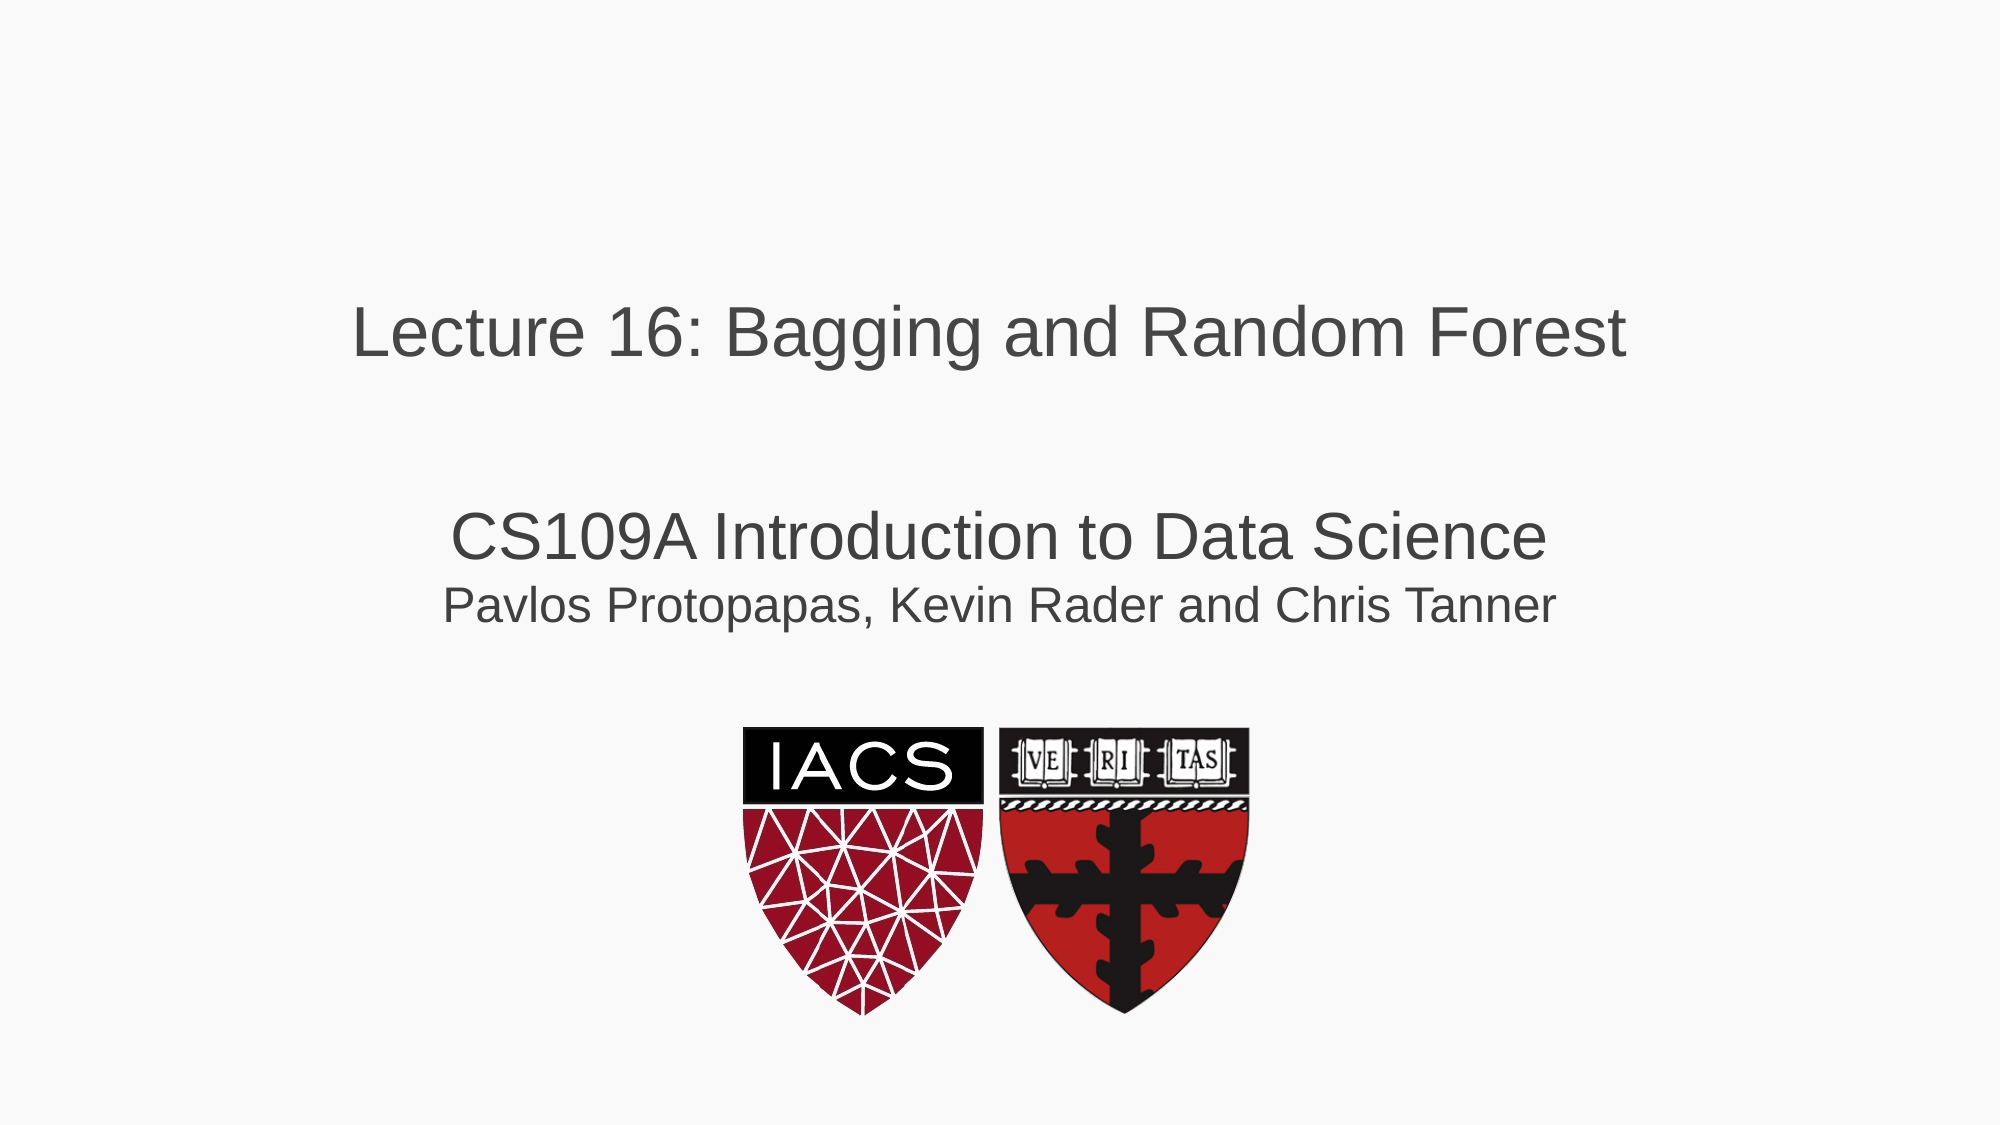

# Lecture 16: Bagging and Random Forest